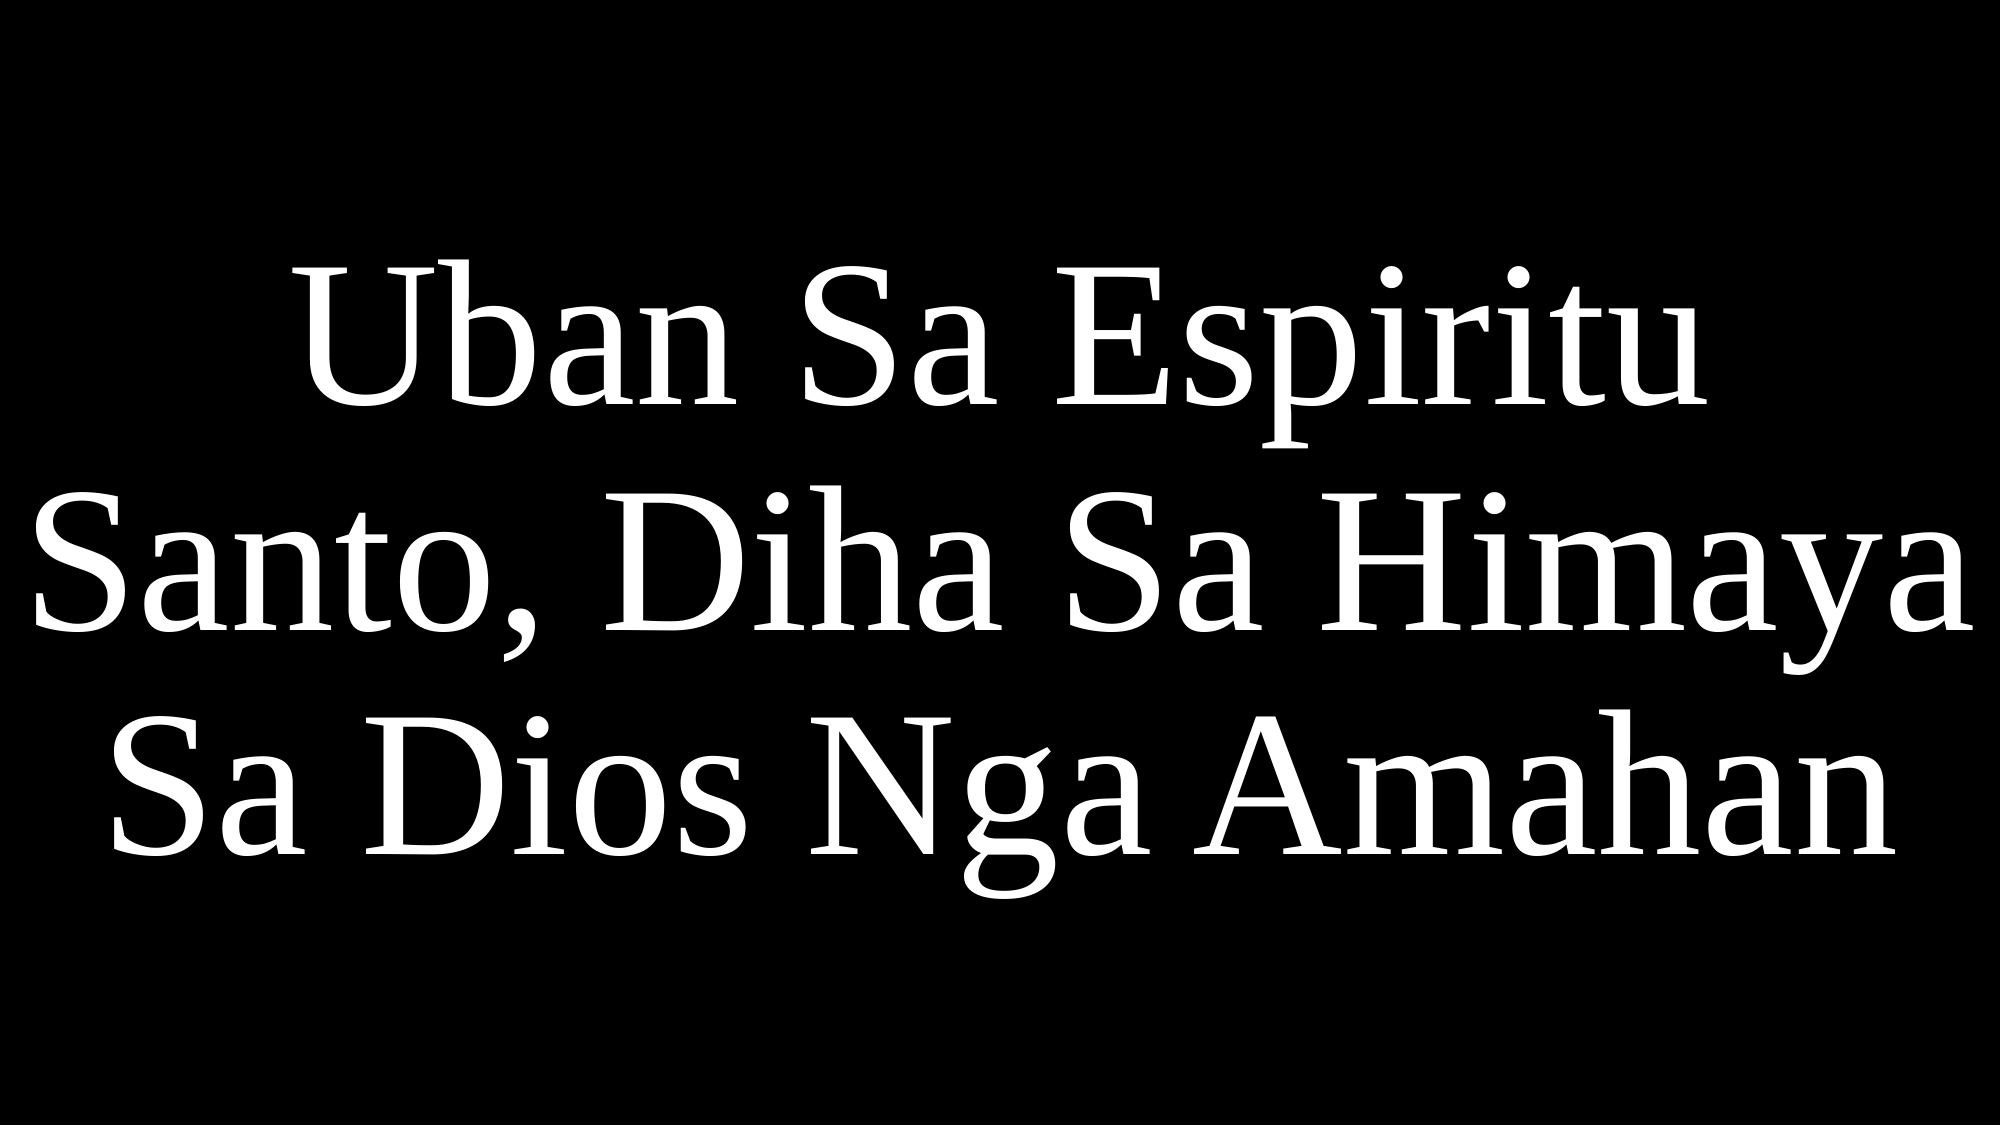

# Uban Sa Espiritu Santo, Diha Sa Himaya Sa Dios Nga Amahan